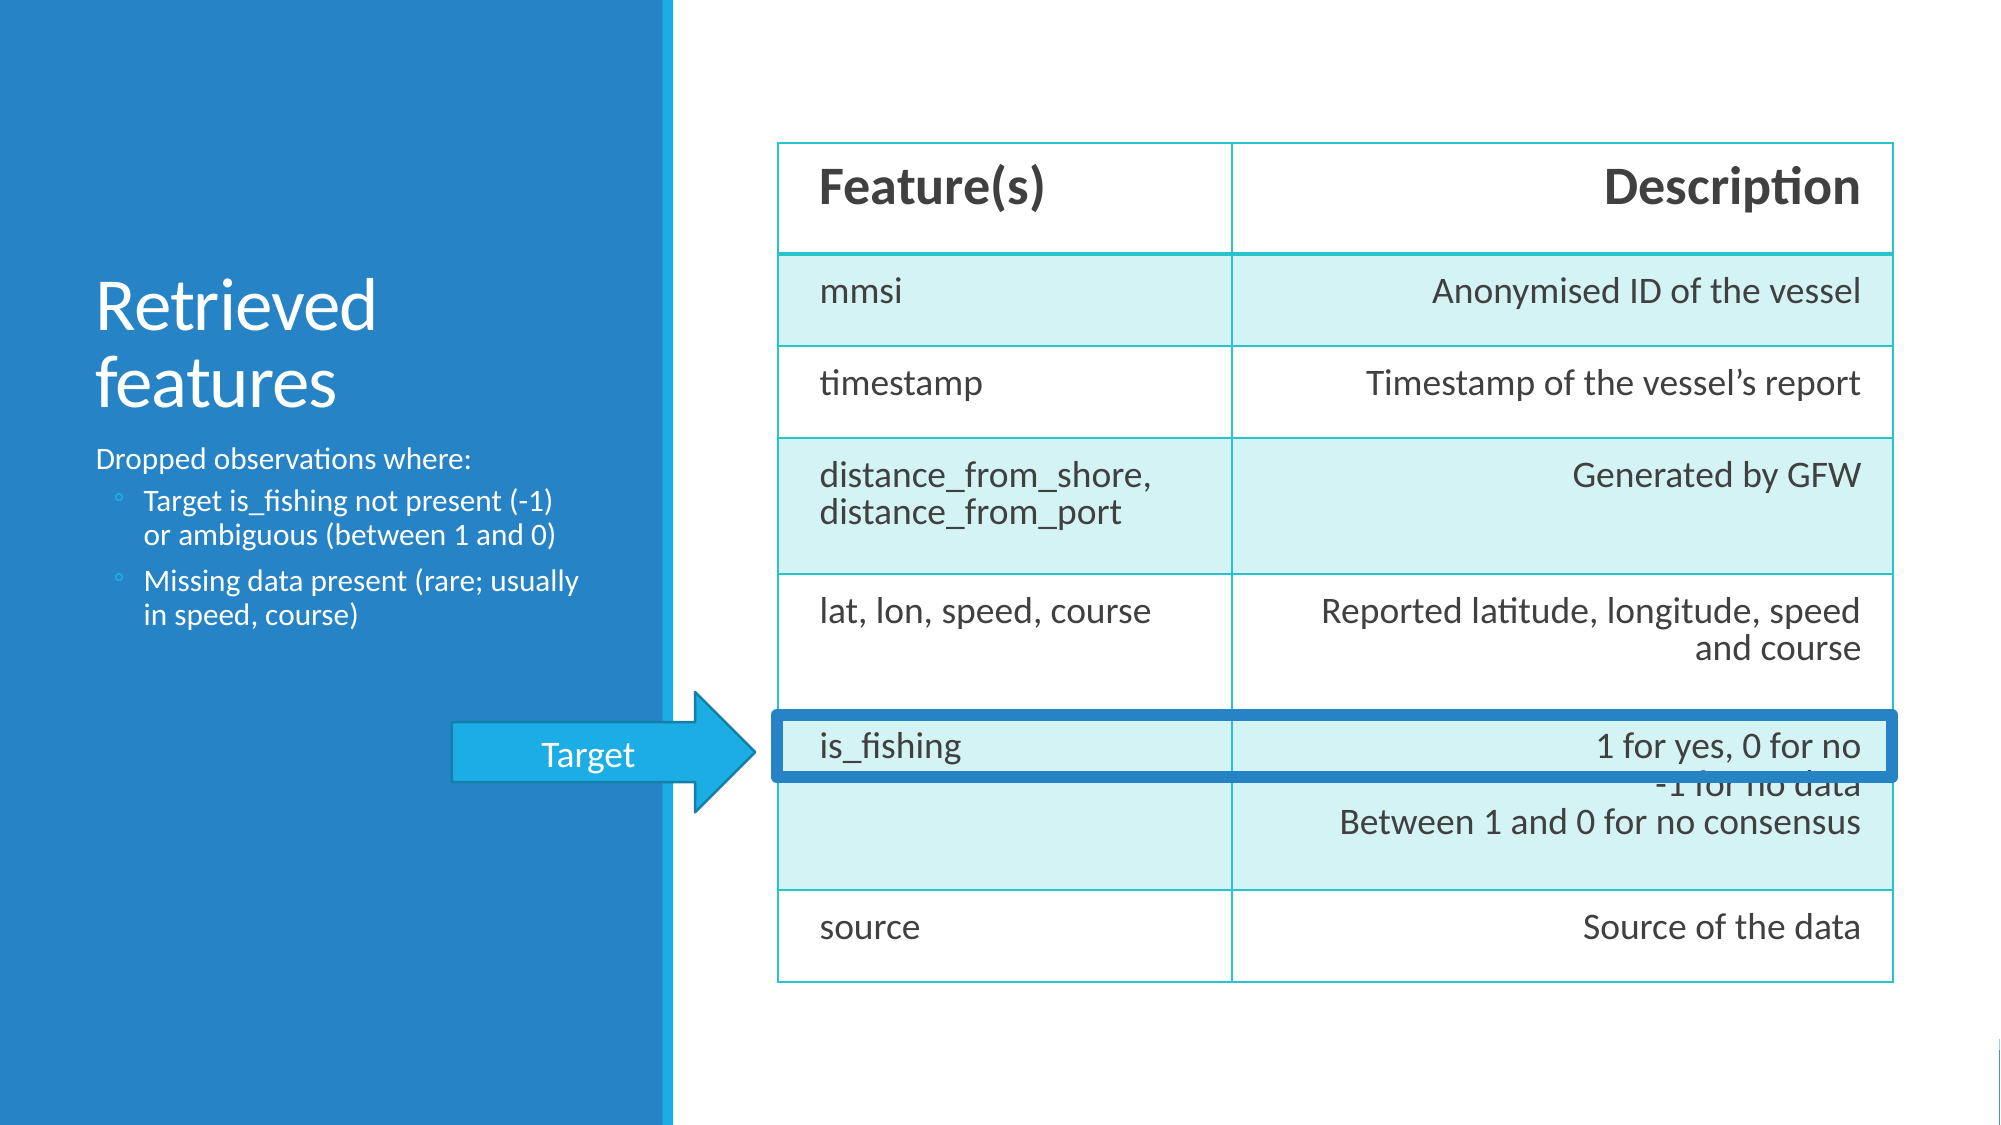

# Retrieved features
| Feature(s) | Description |
| --- | --- |
| mmsi | Anonymised ID of the vessel |
| timestamp | Timestamp of the vessel’s report |
| distance\_from\_shore, distance\_from\_port | Generated by GFW |
| lat, lon, speed, course | Reported latitude, longitude, speed and course |
| is\_fishing | 1 for yes, 0 for no -1 for no data Between 1 and 0 for no consensus |
| source | Source of the data |
Dropped observations where:
Target is_fishing not present (-1) or ambiguous (between 1 and 0)
Missing data present (rare; usually in speed, course)
Target